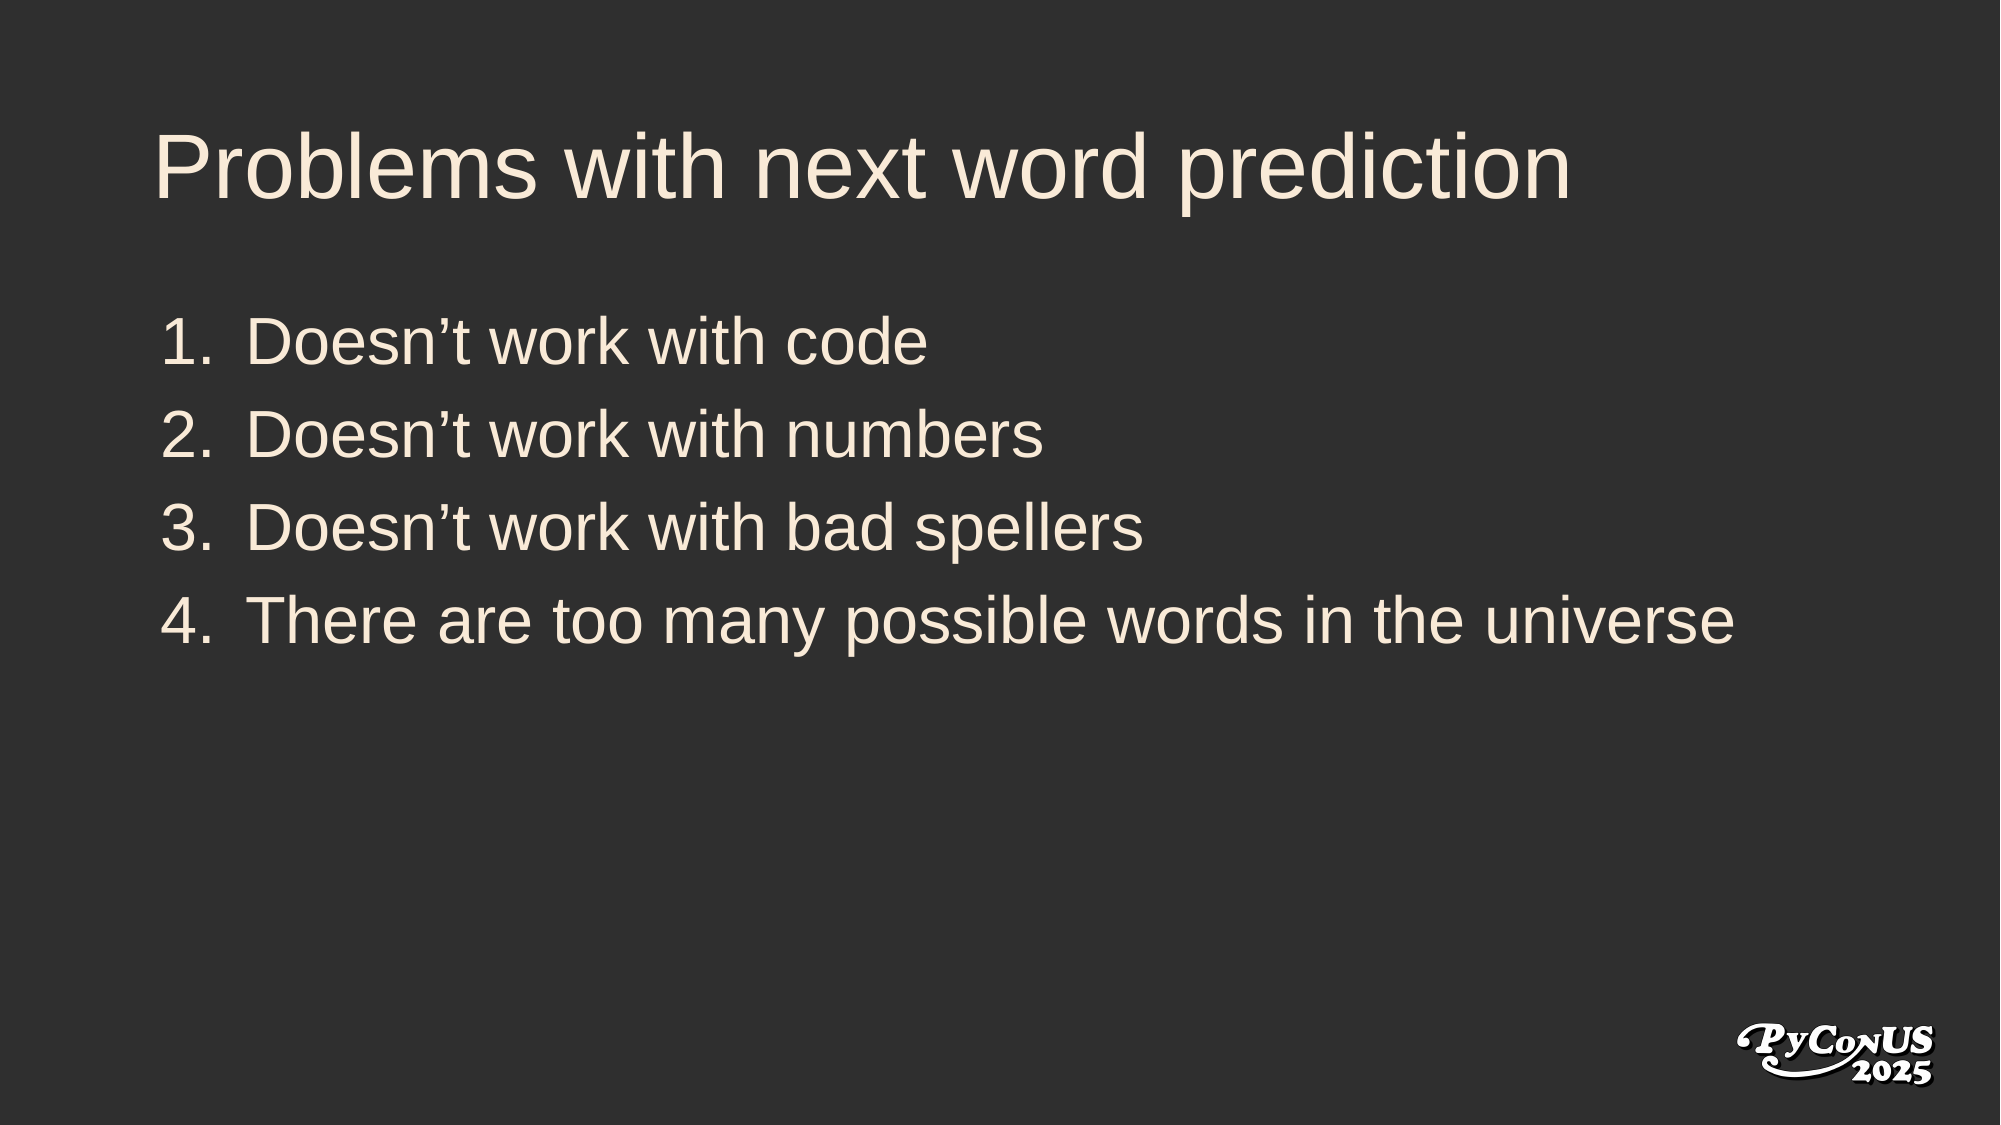

# Problems with next word prediction
Doesn’t work with code
Doesn’t work with numbers
Doesn’t work with bad spellers
There are too many possible words in the universe